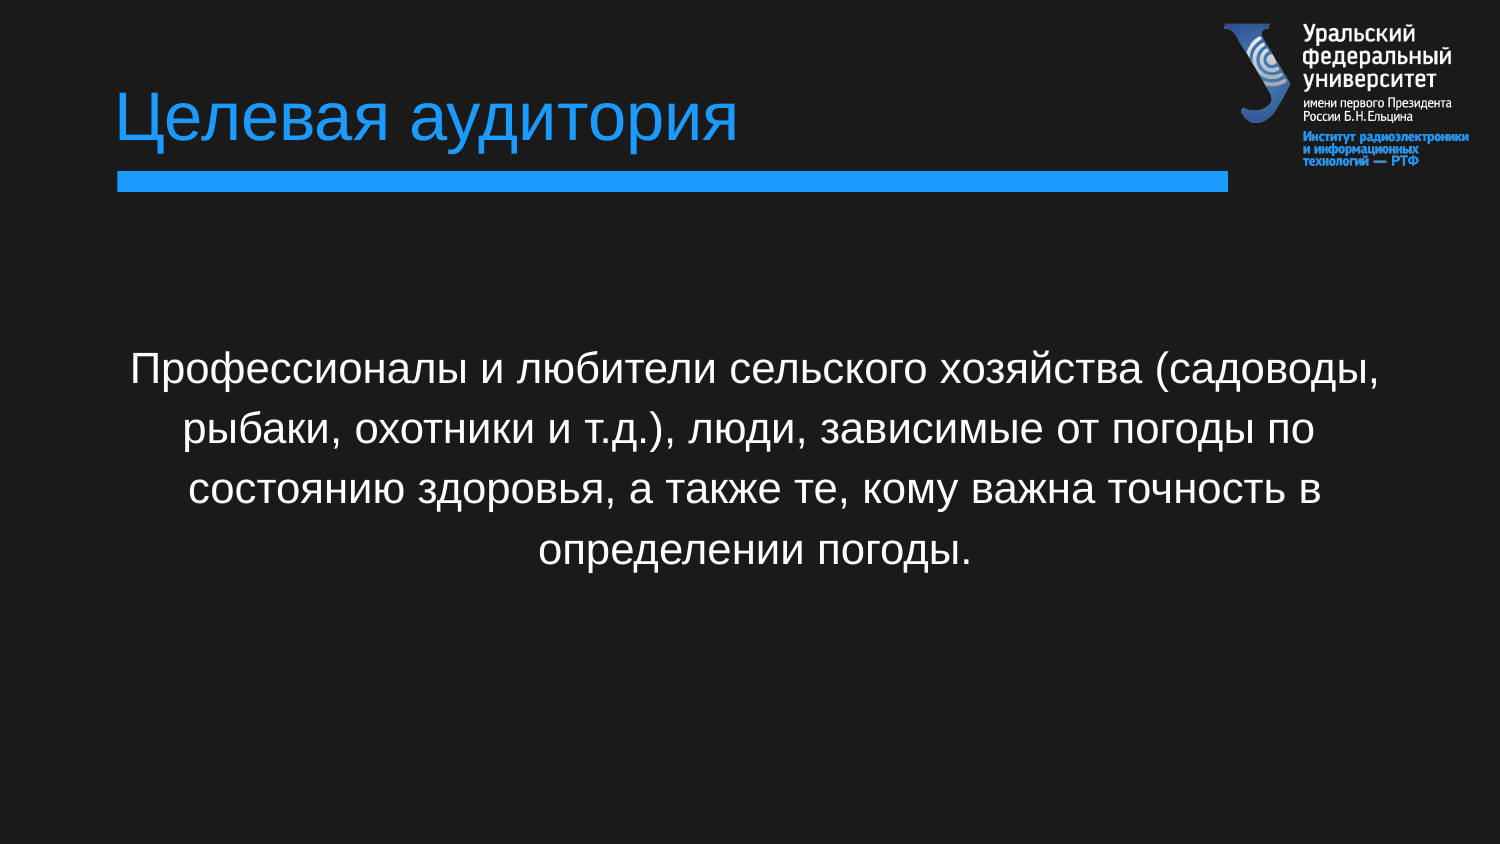

# Целевая аудитория
Профессионалы и любители сельского хозяйства (садоводы, рыбаки, охотники и т.д.), люди, зависимые от погоды по
состоянию здоровья, а также те, кому важна точность в определении погоды.